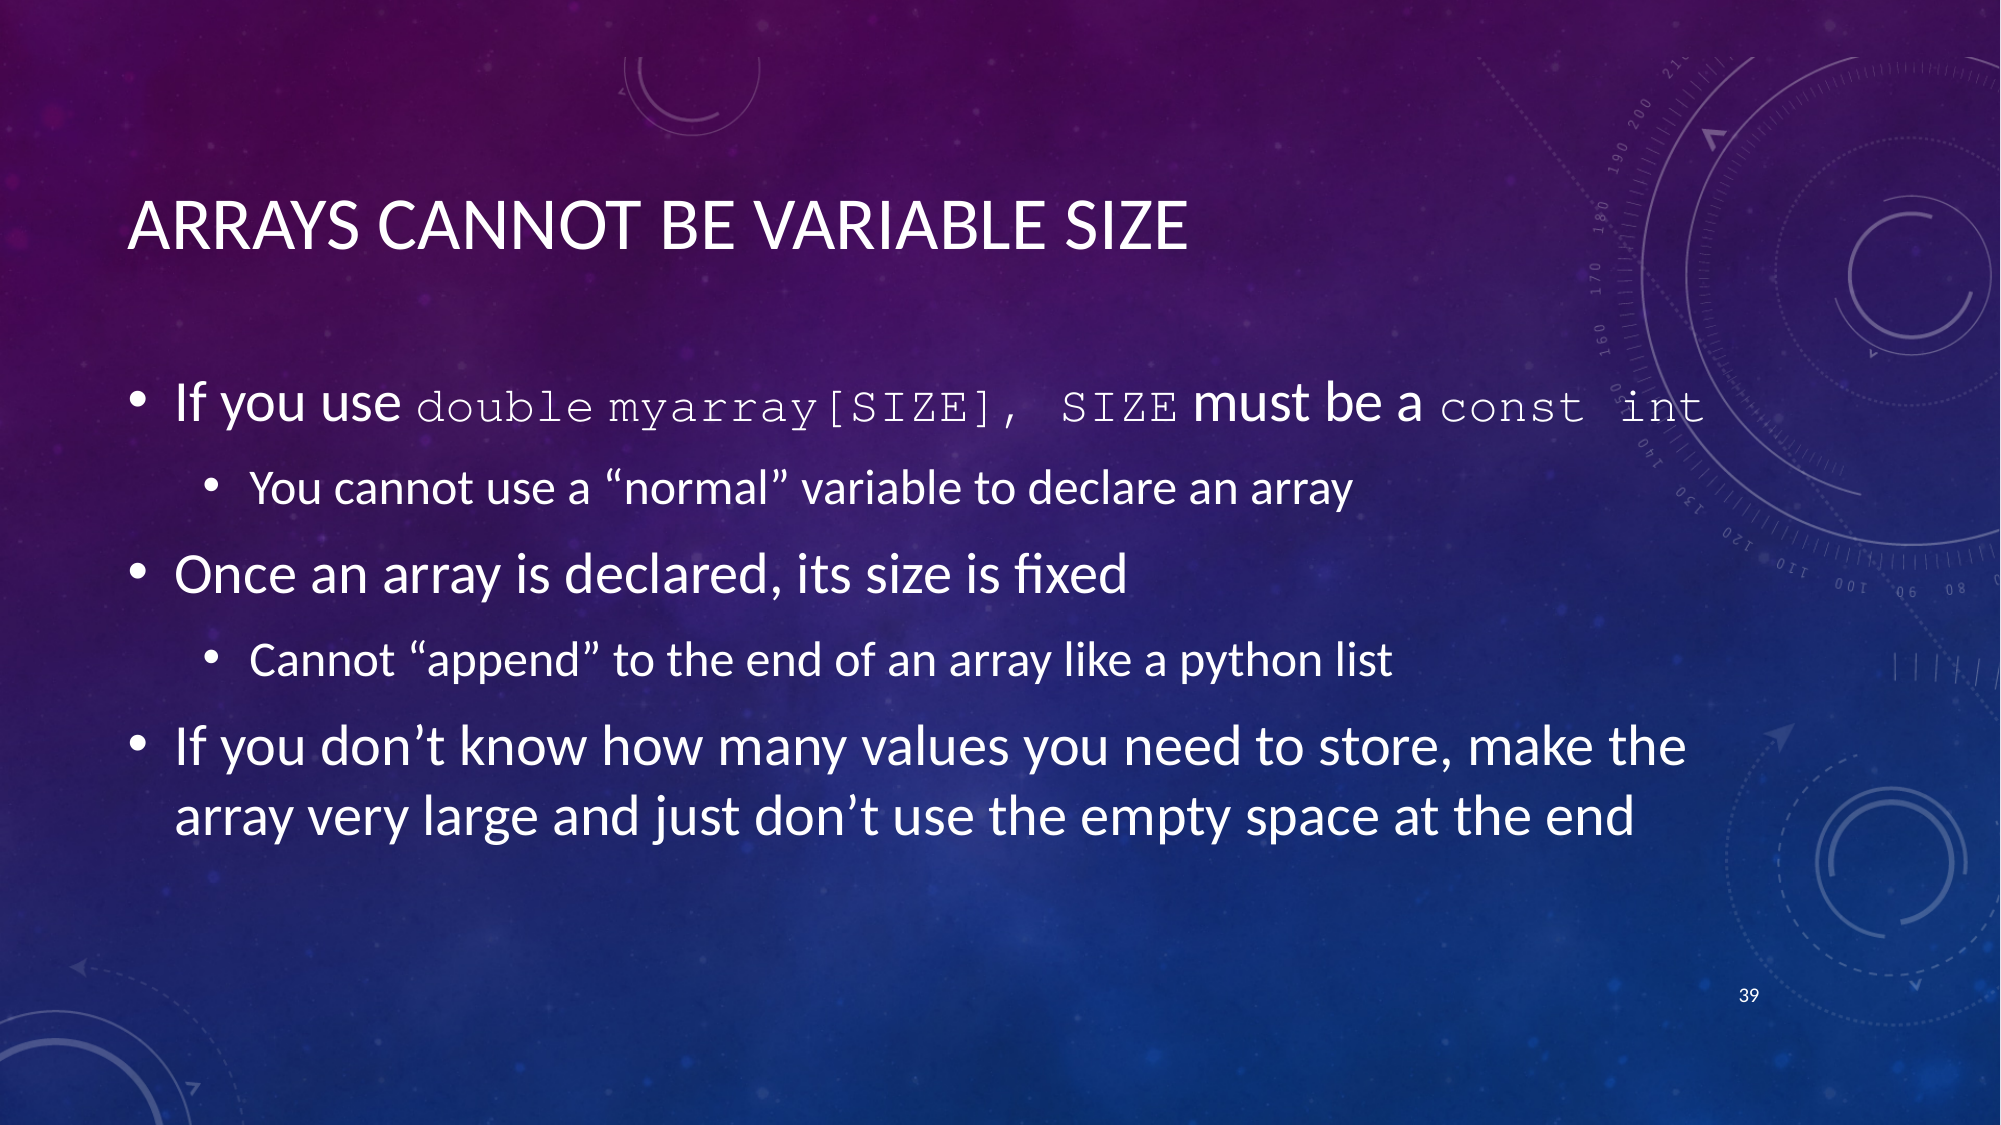

# Arrays cannot be variable size
If you use double myarray[SIZE], SIZE must be a const int
You cannot use a “normal” variable to declare an array
Once an array is declared, its size is fixed
Cannot “append” to the end of an array like a python list
If you don’t know how many values you need to store, make the array very large and just don’t use the empty space at the end

39